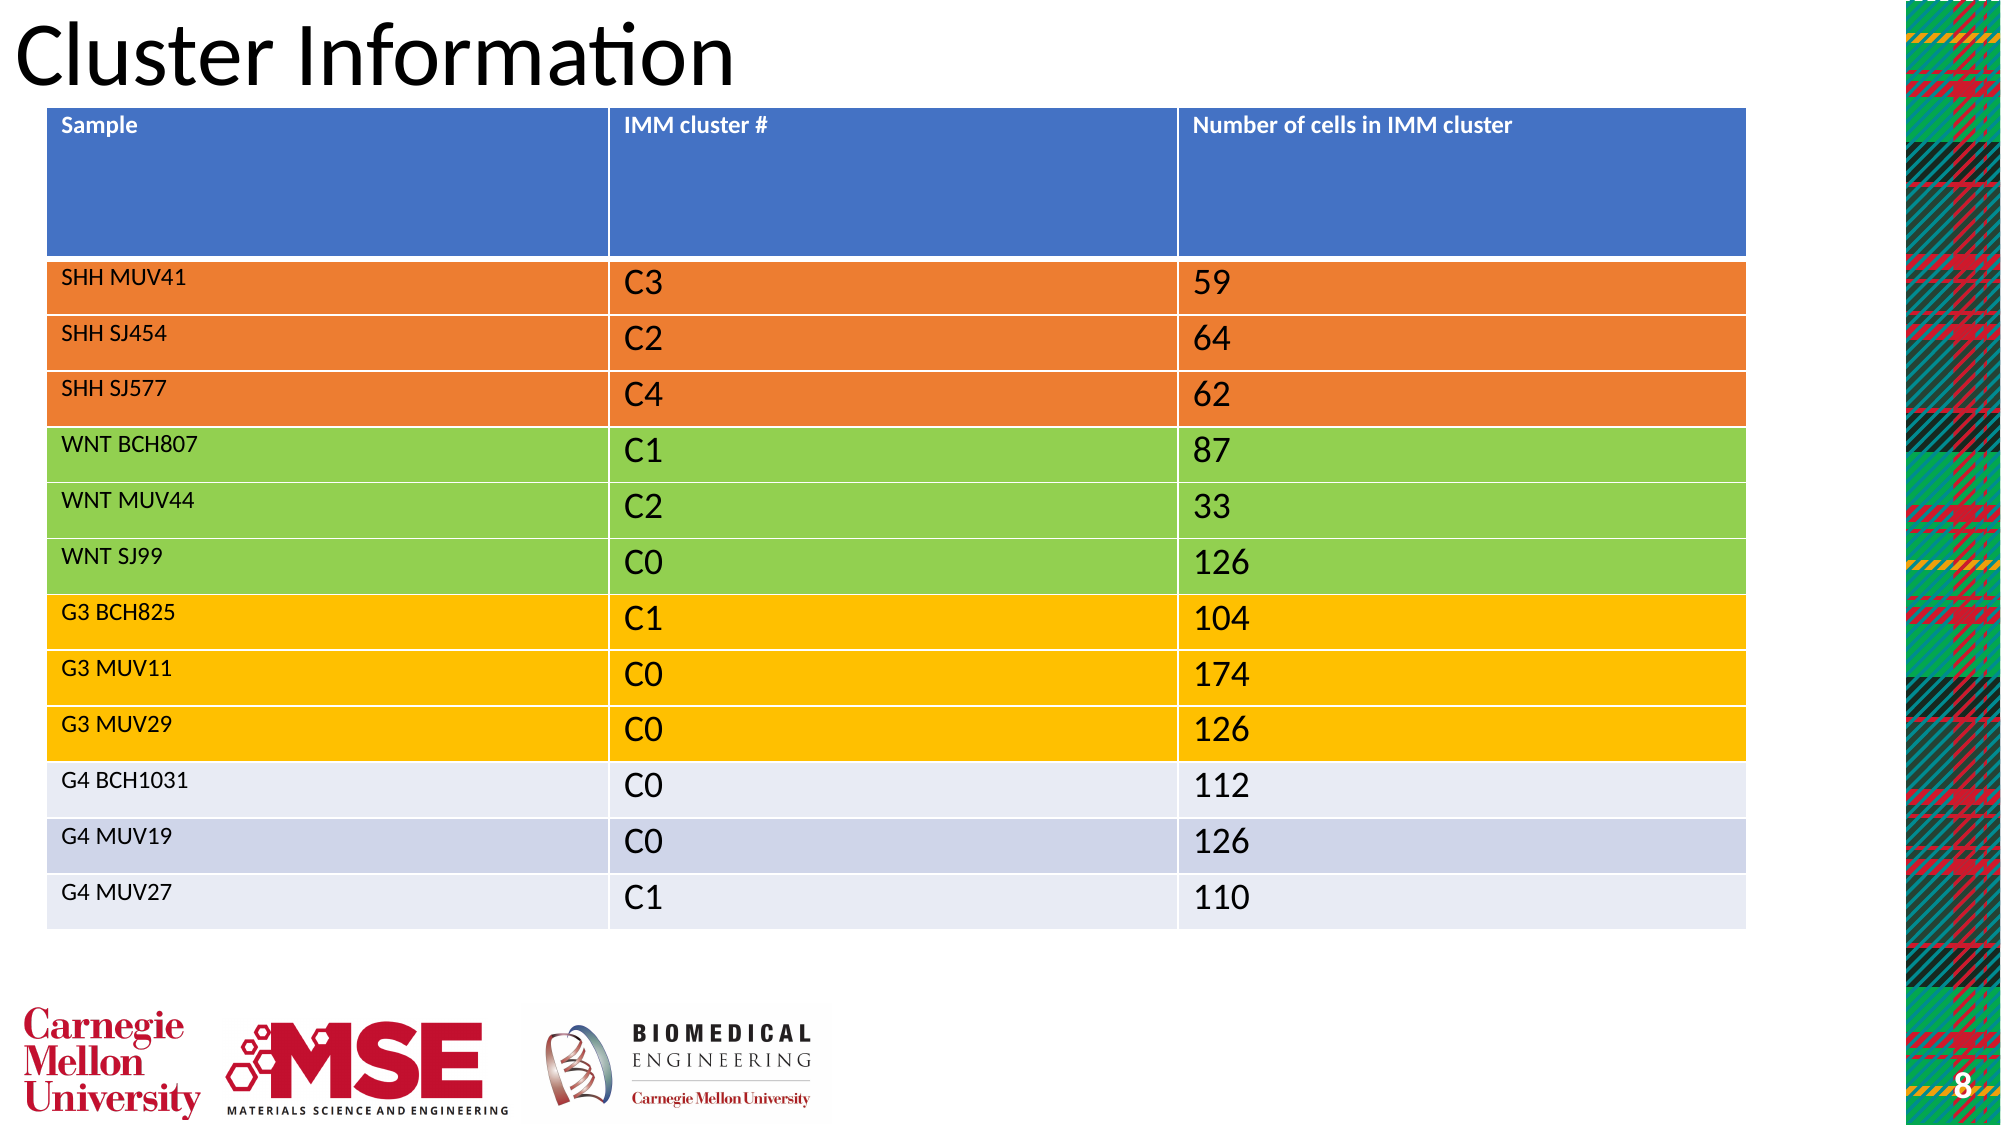

# Cluster Information
| Sample | IMM cluster # | Number of cells in IMM cluster |
| --- | --- | --- |
| SHH MUV41 | C3 | 59 |
| SHH SJ454 | C2 | 64 |
| SHH SJ577 | C4 | 62 |
| WNT BCH807 | C1 | 87 |
| WNT MUV44 | C2 | 33 |
| WNT SJ99 | C0 | 126 |
| G3 BCH825 | C1 | 104 |
| G3 MUV11 | C0 | 174 |
| G3 MUV29 | C0 | 126 |
| G4 BCH1031 | C0 | 112 |
| G4 MUV19 | C0 | 126 |
| G4 MUV27 | C1 | 110 |
8